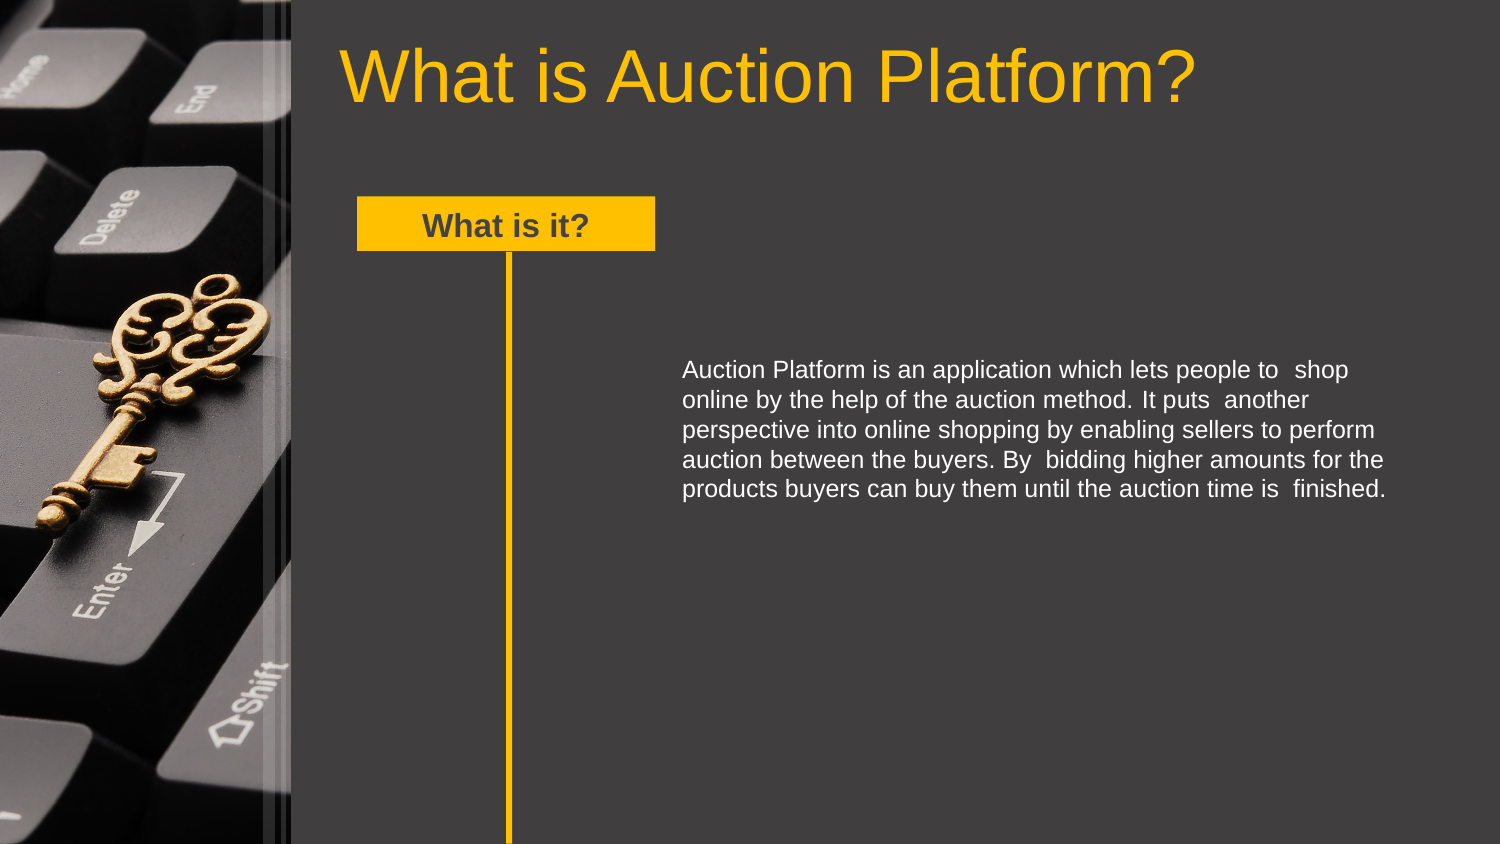

What is Auction Platform?
What is it?

Auction Platform is an application which lets people to  shop      online by the help of the auction method. It puts  another  perspective into online shopping by enabling sellers to perform auction between the buyers. By  bidding higher amounts for the products buyers can buy them until the auction time is  finished.